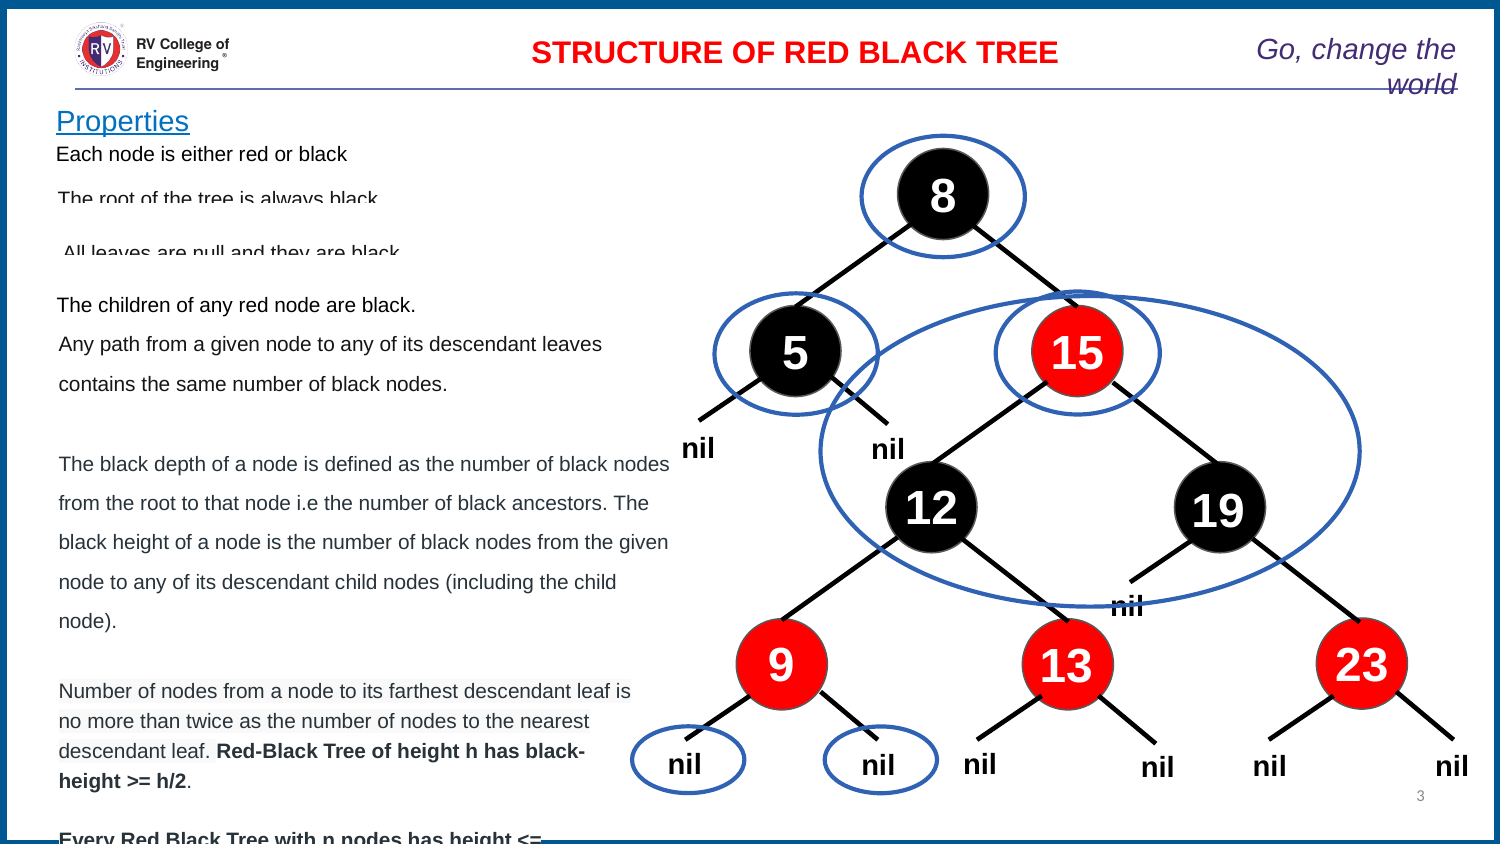

STRUCTURE OF RED BLACK TREE
# Go, change the world
RV College of
Engineering

Properties

Each node is either red or black

8
The root of the tree is always black.

All leaves are null and they are black.
The children of any red node are black.

5
8
15
Any path from a given node to any of its descendant leaves contains the same number of black nodes.

The black depth of a node is defined as the number of black nodes from the root to that node i.e the number of black ancestors. The black height of a node is the number of black nodes from the given node to any of its descendant child nodes (including the child node).

Number of nodes from a node to its farthest descendant leaf is no more than twice as the number of nodes to the nearest descendant leaf. Red-Black Tree of height h has black-height >= h/2.

Every Red Black Tree with n nodes has height <= 2Log2(n+1).

nil
nil

12

19
nil

23
9

13

nil
nil
nil
nil
nil
nil
3